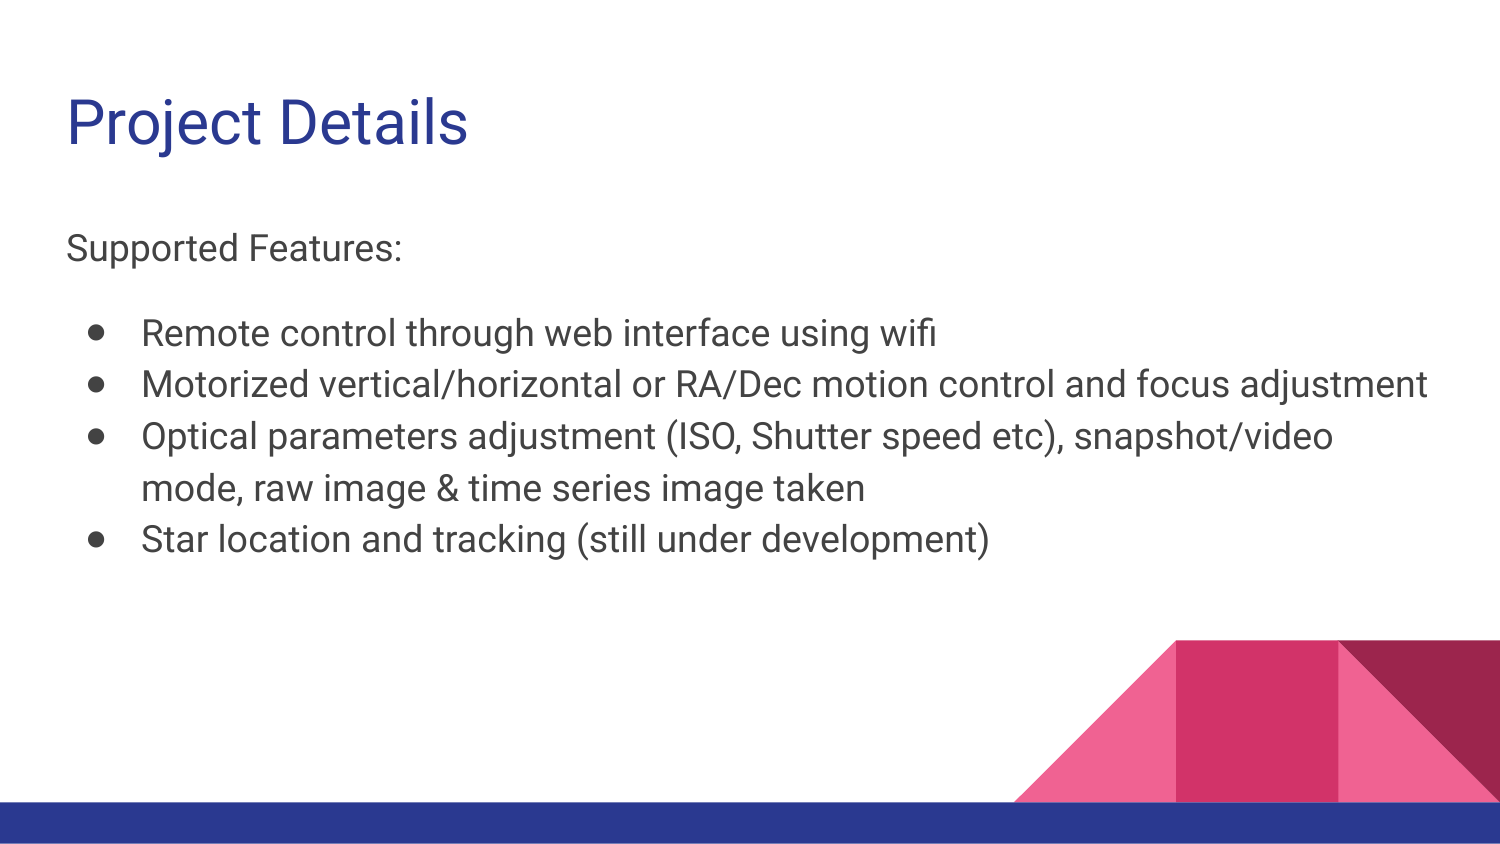

# Project Details
Supported Features:
Remote control through web interface using wifi
Motorized vertical/horizontal or RA/Dec motion control and focus adjustment
Optical parameters adjustment (ISO, Shutter speed etc), snapshot/video mode, raw image & time series image taken
Star location and tracking (still under development)